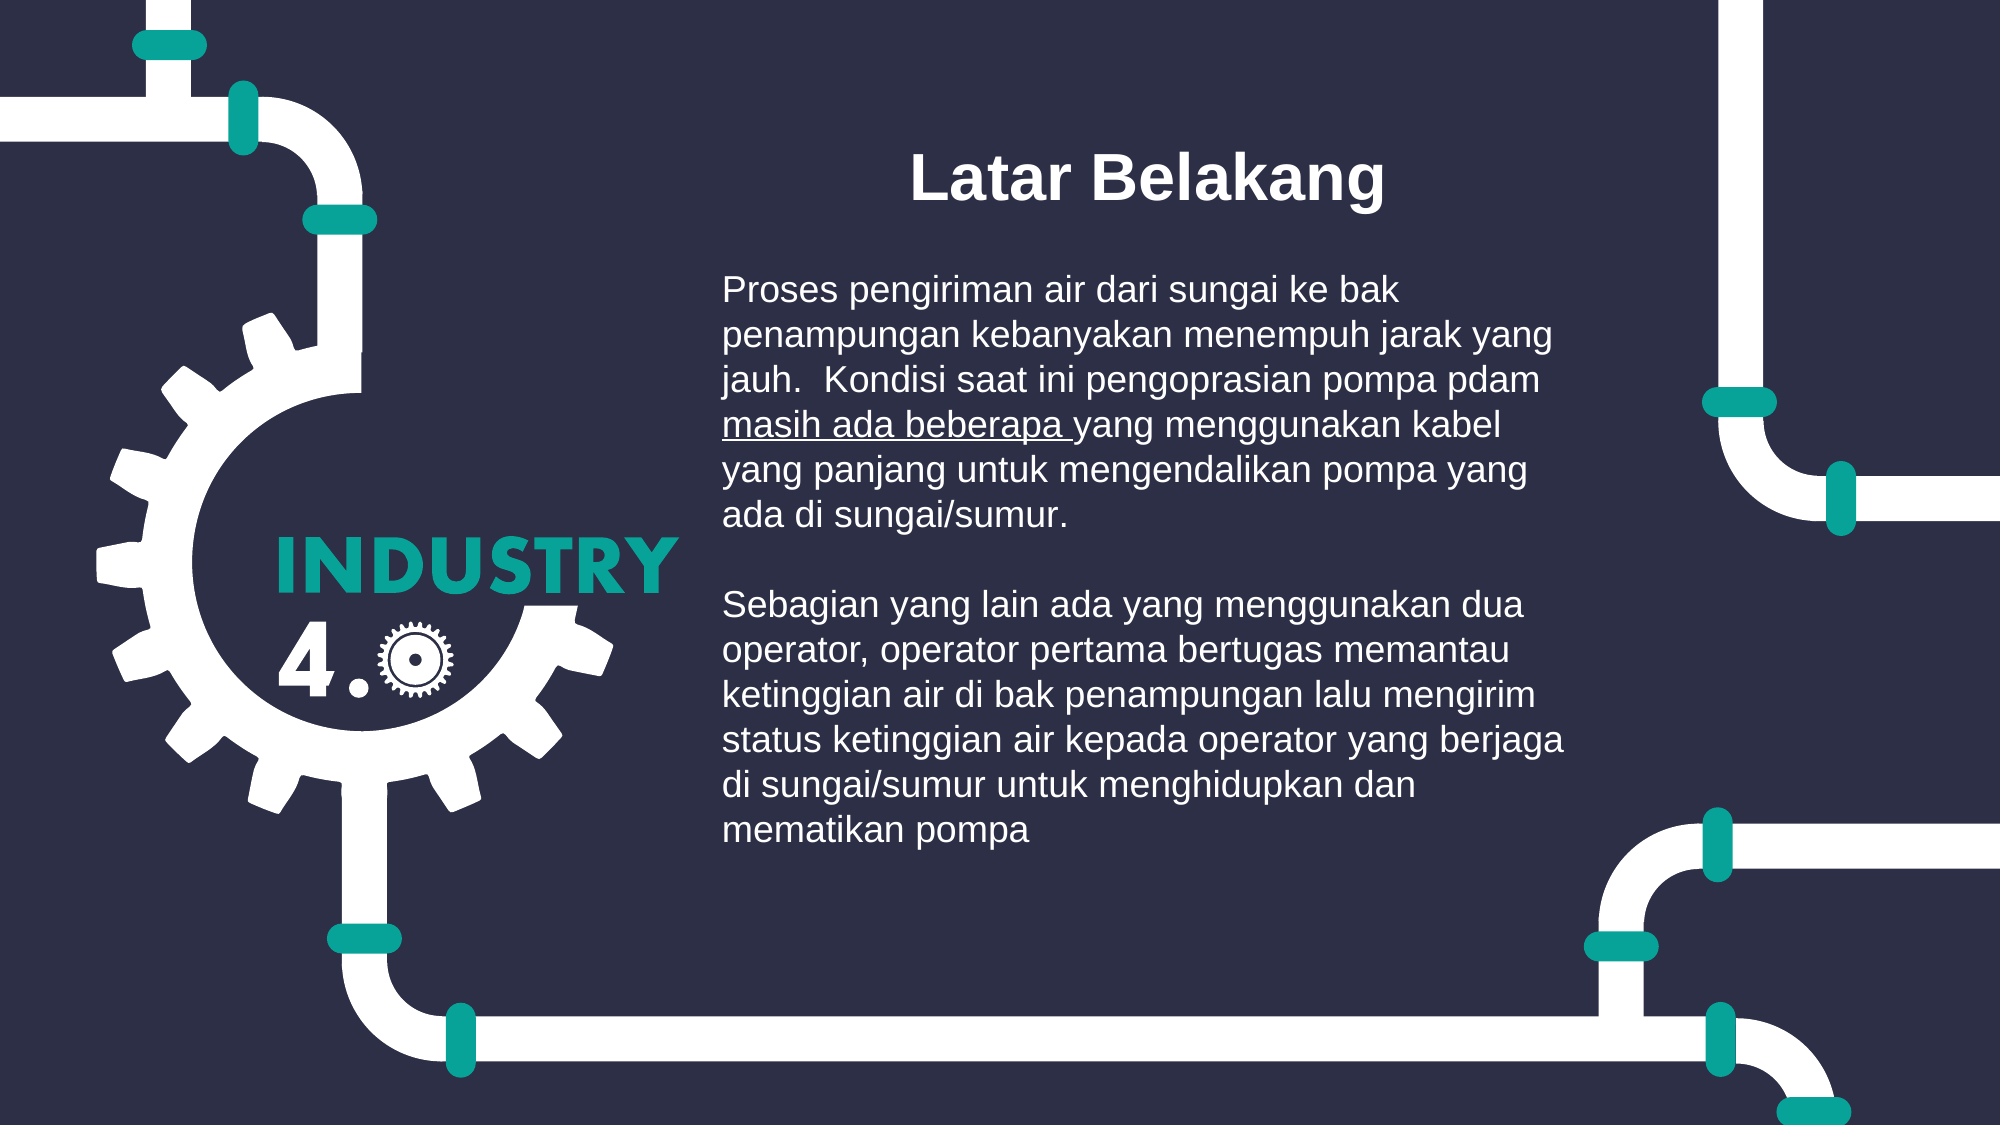

Latar Belakang
Proses pengiriman air dari sungai ke bak penampungan kebanyakan menempuh jarak yang jauh.  Kondisi saat ini pengoprasian pompa pdam masih ada beberapa yang menggunakan kabel yang panjang untuk mengendalikan pompa yang ada di sungai/sumur.

Sebagian yang lain ada yang menggunakan dua operator, operator pertama bertugas memantau ketinggian air di bak penampungan lalu mengirim status ketinggian air kepada operator yang berjaga di sungai/sumur untuk menghidupkan dan mematikan pompa